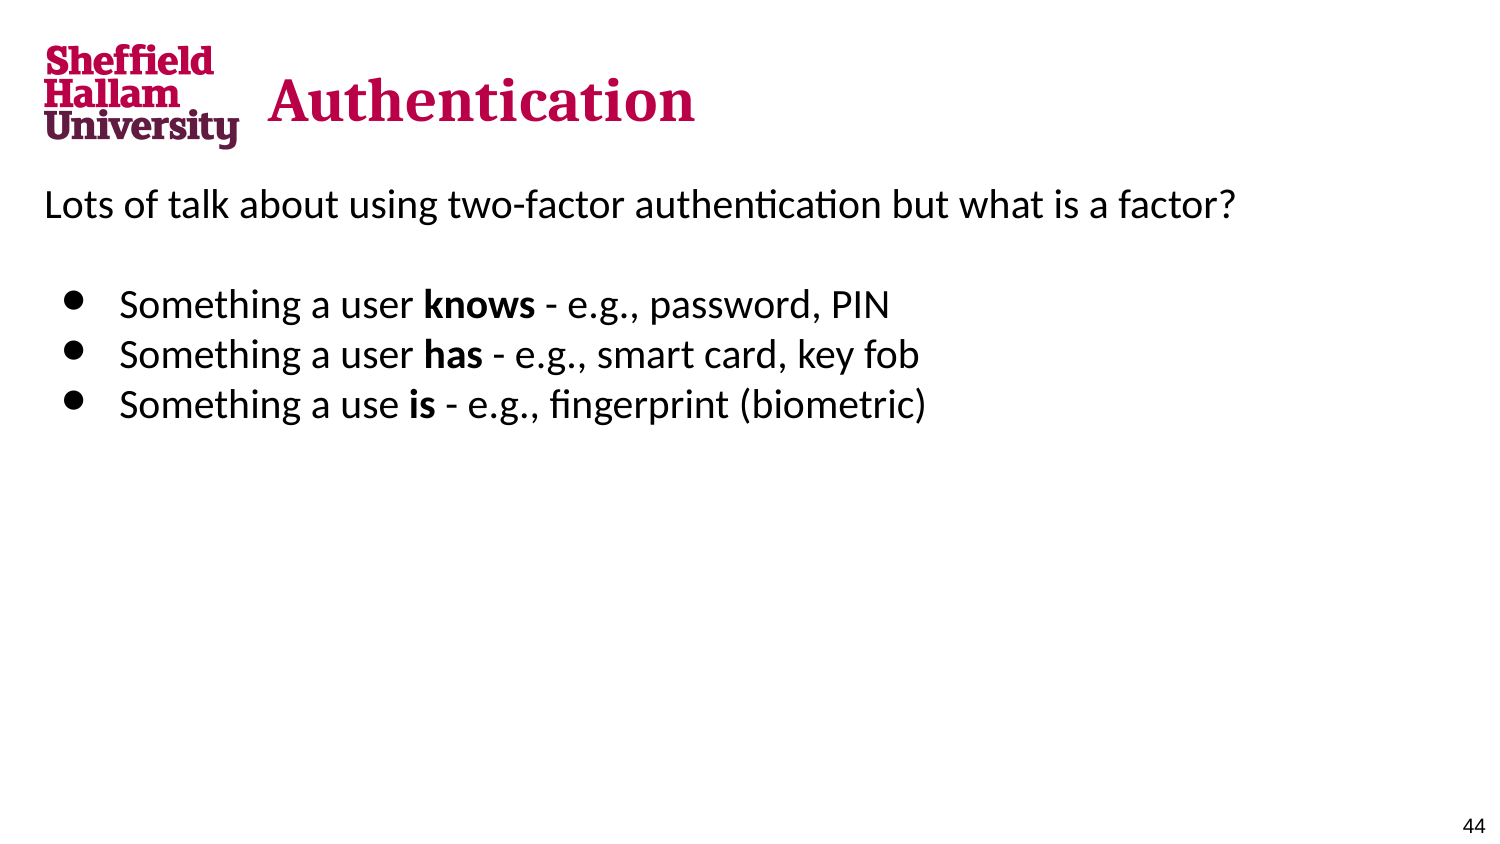

# Authentication
Lots of talk about using two-factor authentication but what is a factor?

Something a user knows - e.g., password, PIN
Something a user has - e.g., smart card, key fob
Something a use is - e.g., fingerprint (biometric)

44